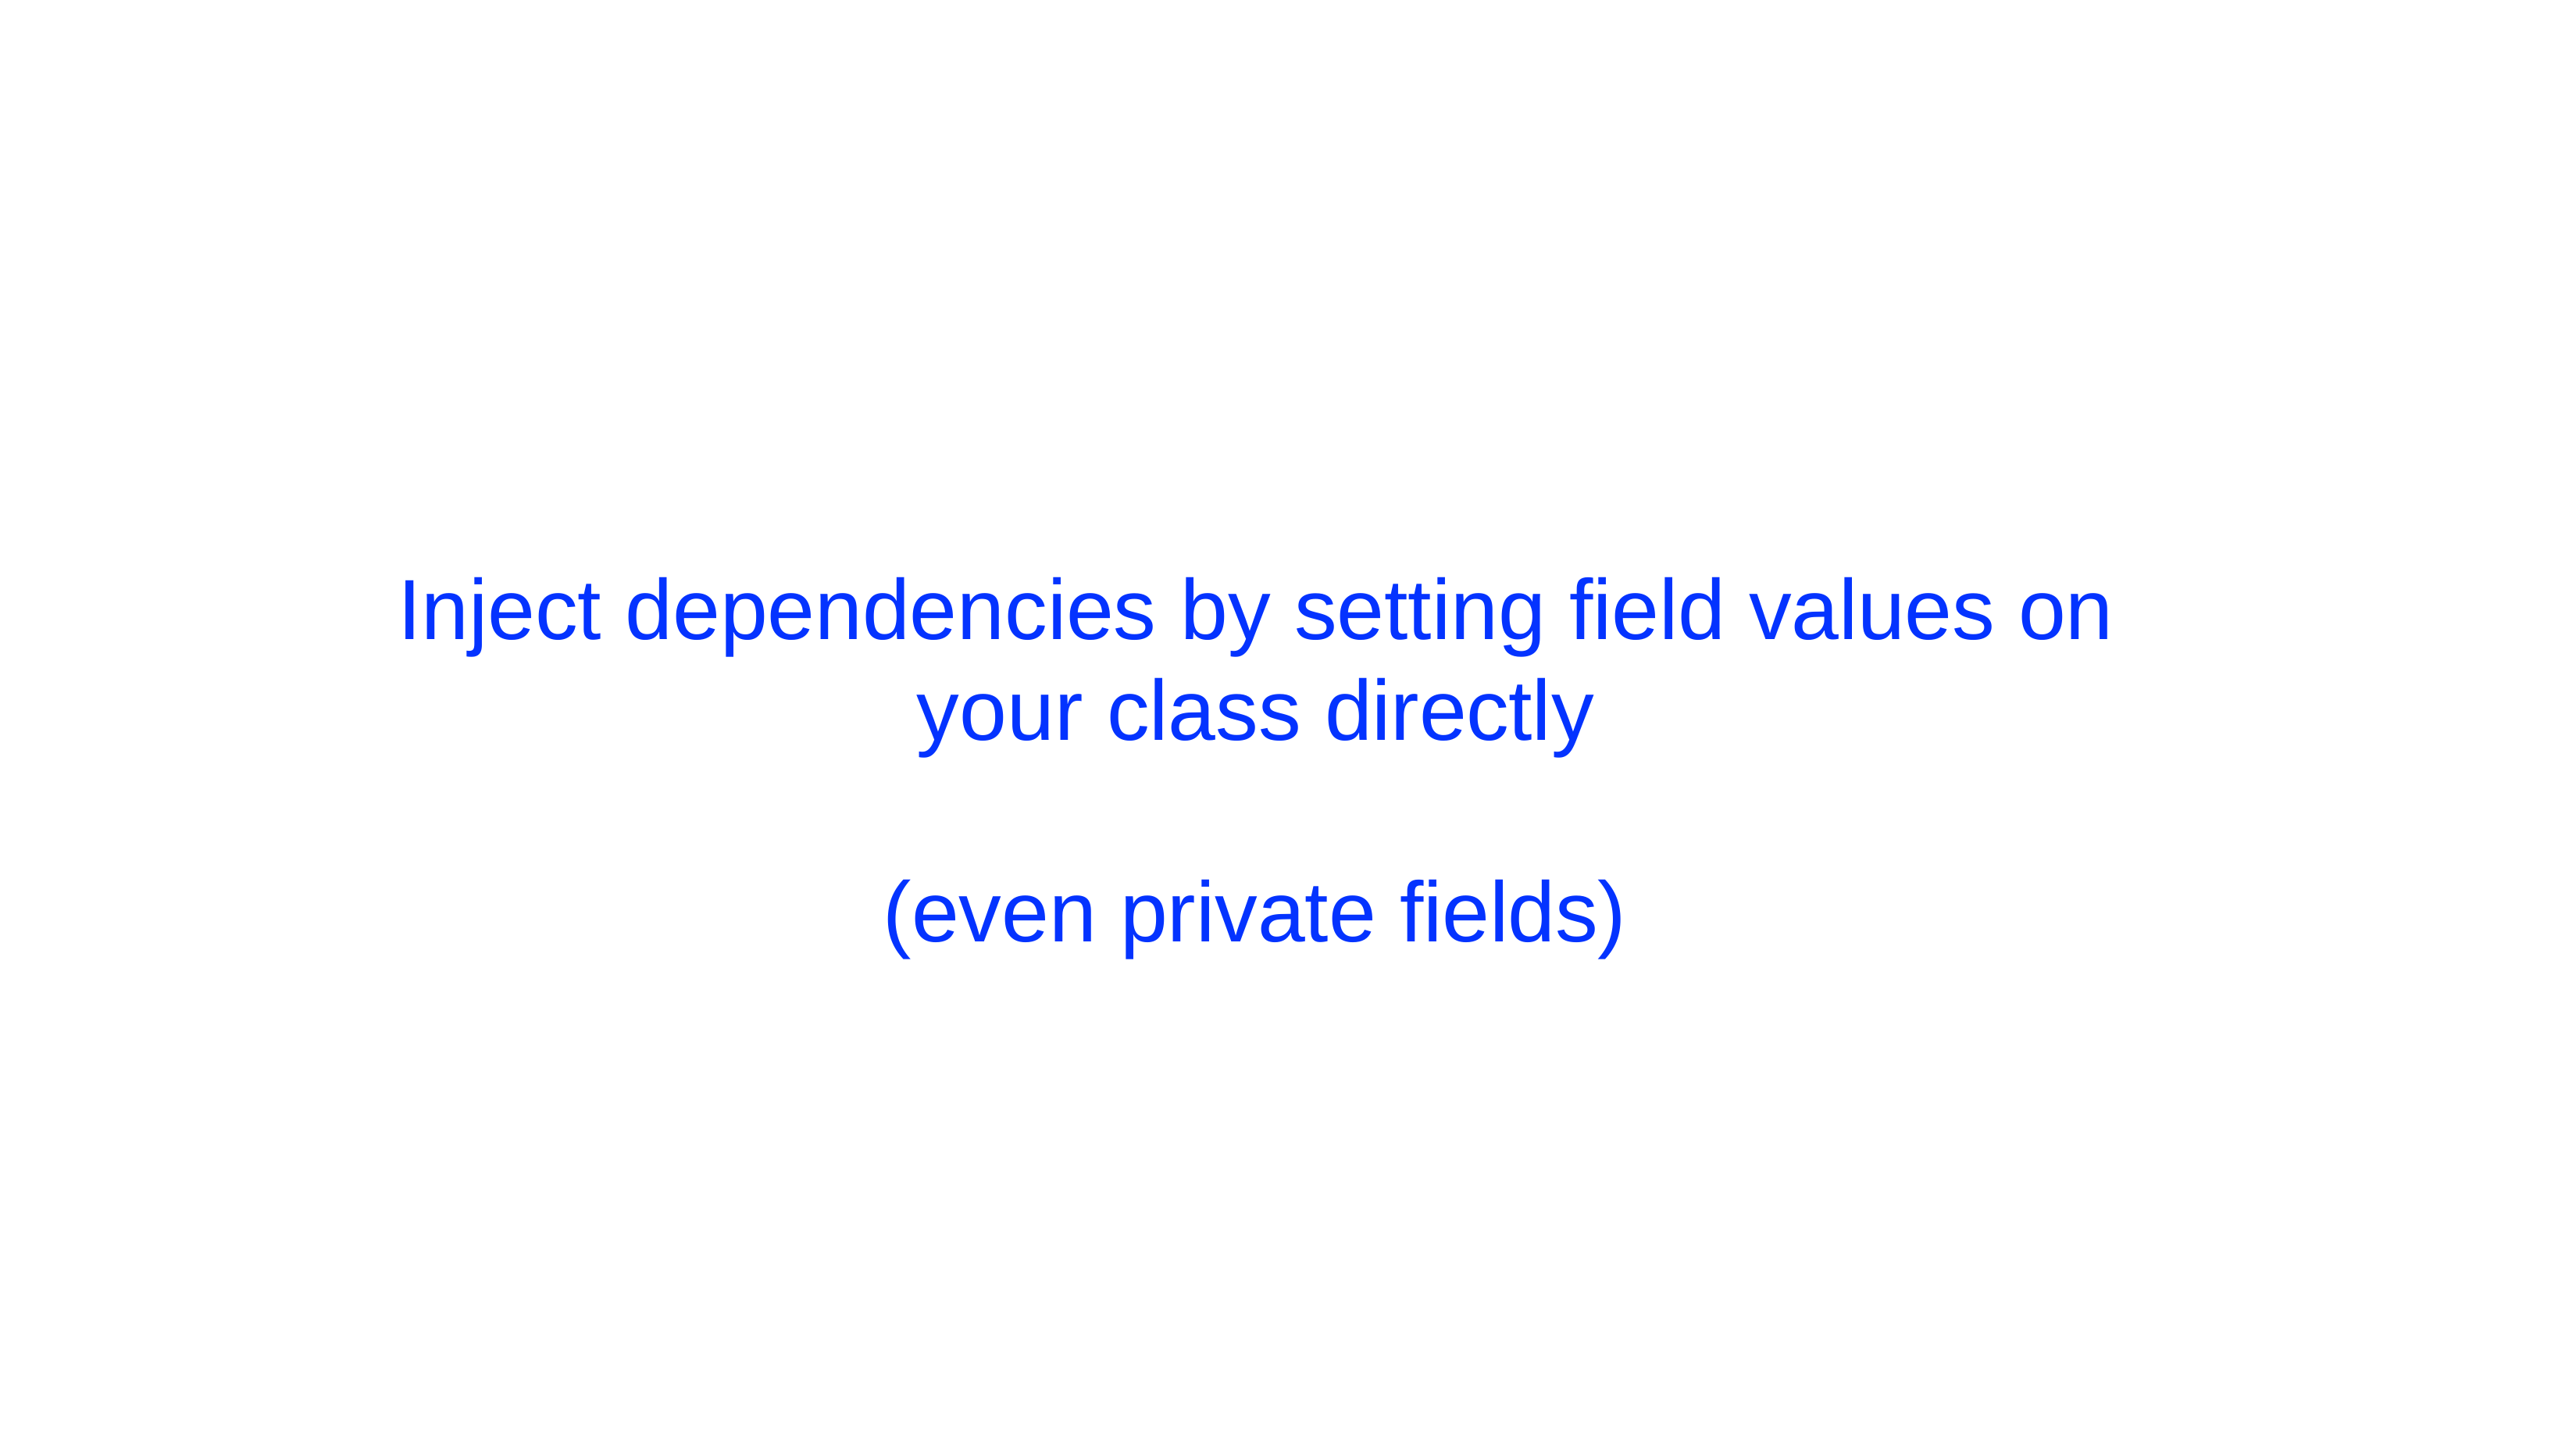

Inject dependencies by setting field values on your class directly

(even private fields)